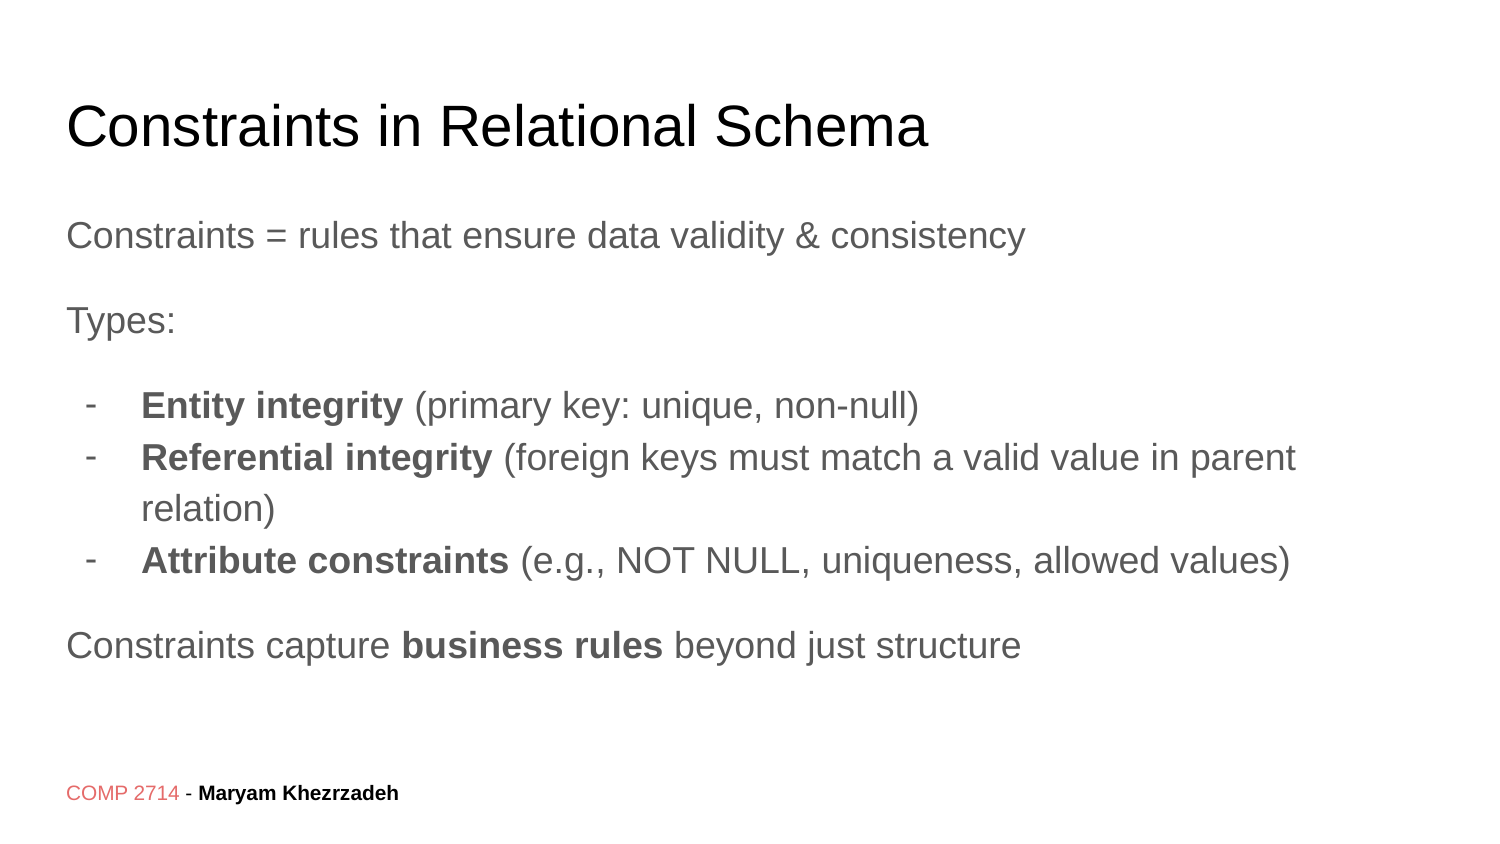

# Constraints in Relational Schema
Constraints = rules that ensure data validity & consistency
Types:
Entity integrity (primary key: unique, non-null)
Referential integrity (foreign keys must match a valid value in parent relation)
Attribute constraints (e.g., NOT NULL, uniqueness, allowed values)
Constraints capture business rules beyond just structure